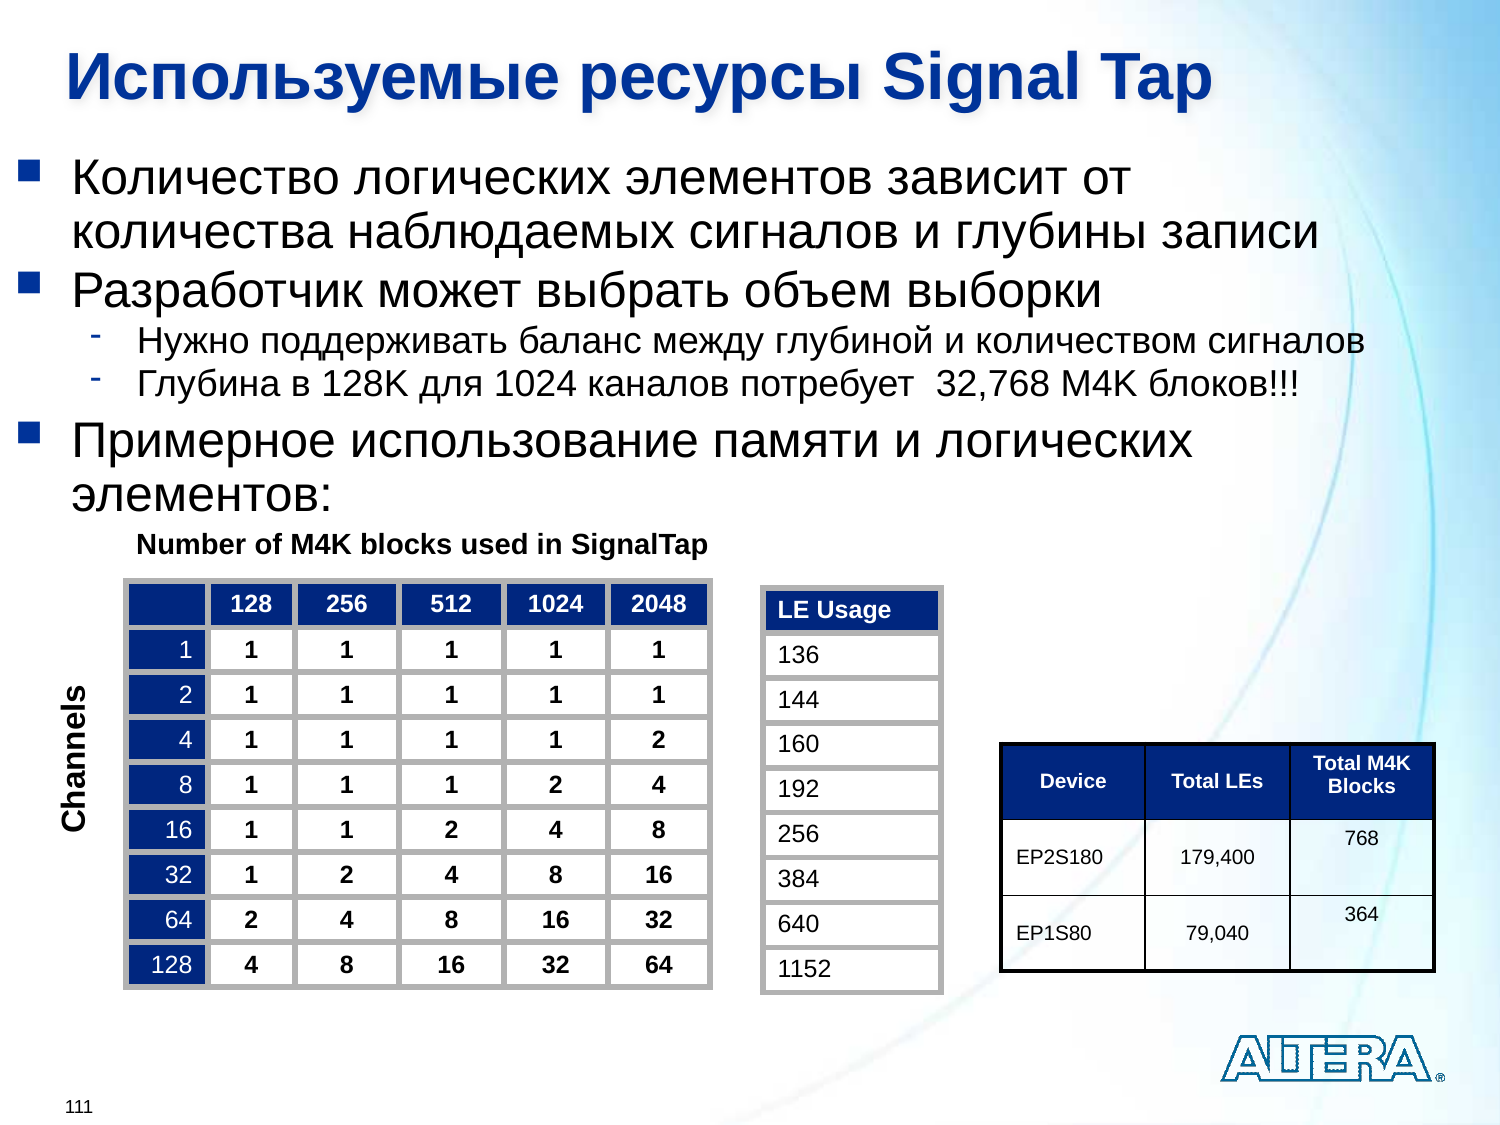

Используемые ресурсы Signal Tap
Количество логических элементов зависит от количества наблюдаемых сигналов и глубины записи
Разработчик может выбрать объем выборки
Нужно поддерживать баланс между глубиной и количеством сигналов
Глубина в 128K для 1024 каналов потребует  32,768 M4K блоков!!!
Примерное использование памяти и логических элементов:
Number of M4K blocks used in SignalTap
|  | 128 | 256 | 512 | 1024 | 2048 |
| --- | --- | --- | --- | --- | --- |
| 1 | 1 | 1 | 1 | 1 | 1 |
| 2 | 1 | 1 | 1 | 1 | 1 |
| 4 | 1 | 1 | 1 | 1 | 2 |
| 8 | 1 | 1 | 1 | 2 | 4 |
| 16 | 1 | 1 | 2 | 4 | 8 |
| 32 | 1 | 2 | 4 | 8 | 16 |
| 64 | 2 | 4 | 8 | 16 | 32 |
| 128 | 4 | 8 | 16 | 32 | 64 |
| LE Usage |
| --- |
| 136 |
| 144 |
| 160 |
| 192 |
| 256 |
| 384 |
| 640 |
| 1152 |
Channels
| Device | Total LEs | Total M4K Blocks |
| --- | --- | --- |
| EP2S180 | 179,400 | 768 |
| EP1S80 | 79,040 | 364 |